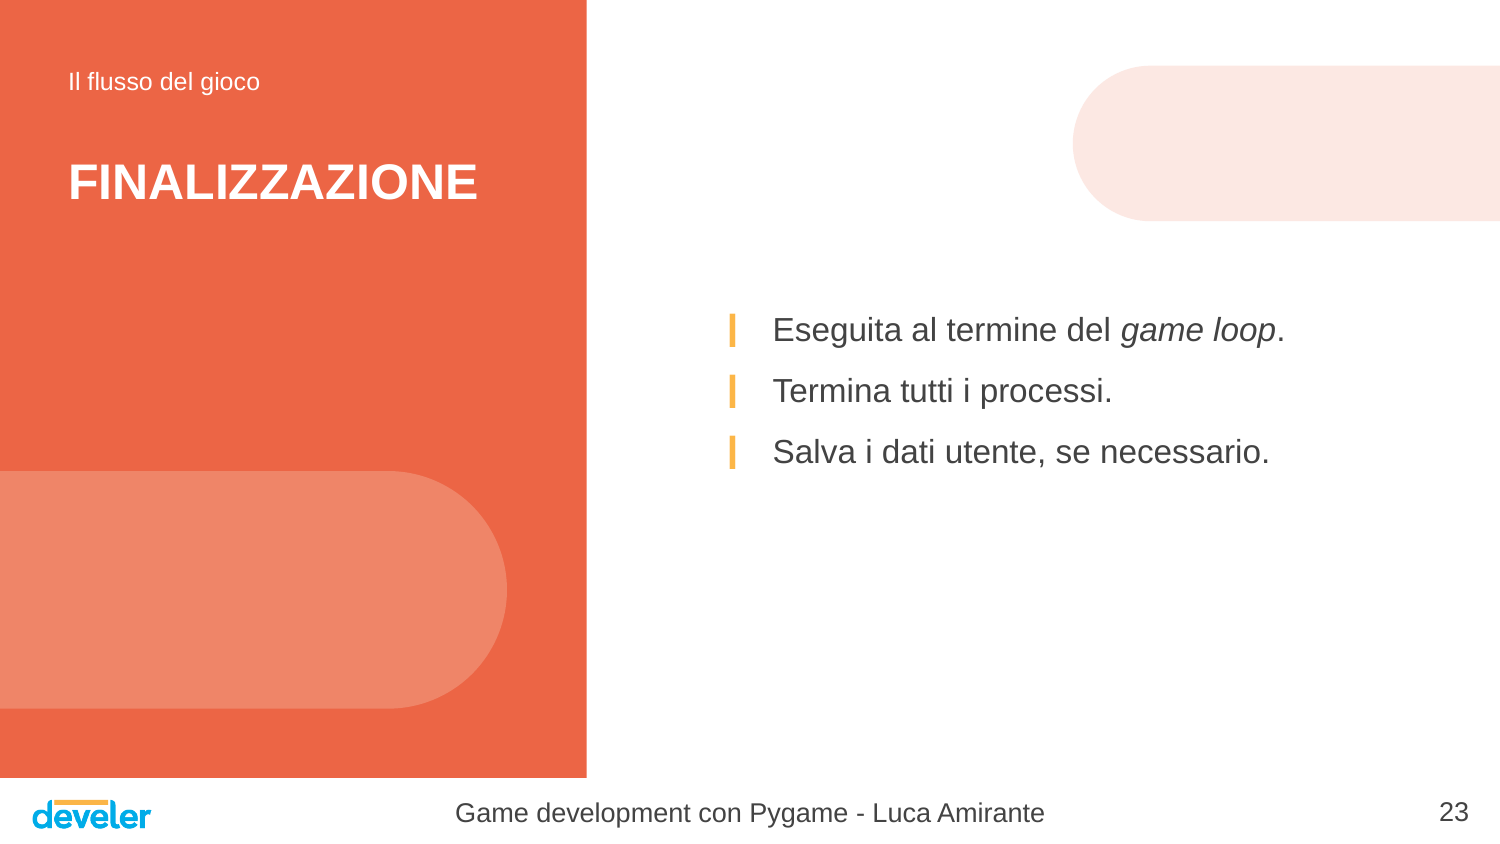

Eseguita al termine del game loop.
Termina tutti i processi.
Salva i dati utente, se necessario.
Il flusso del gioco
# FINALIZZAZIONE